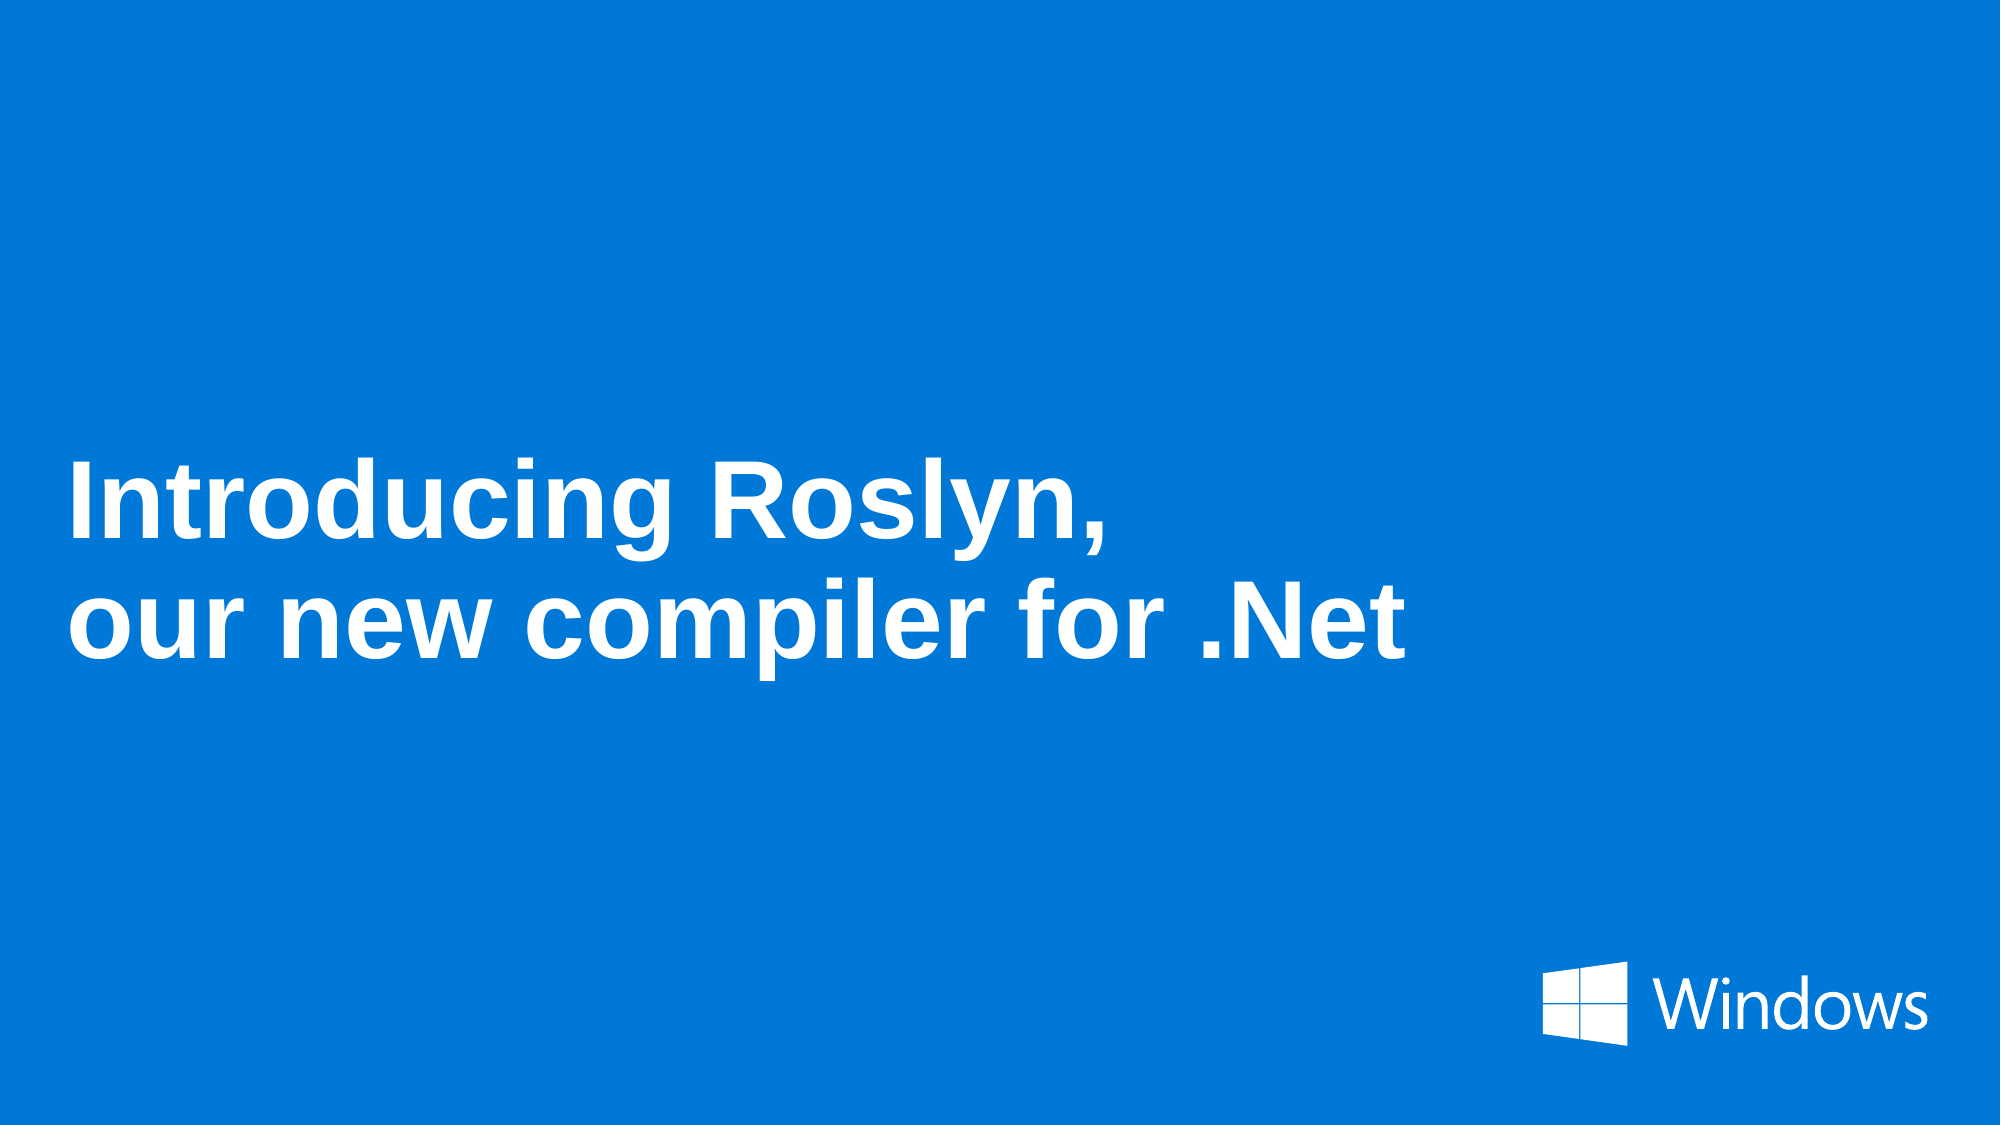

# Introducing Roslyn, our new compiler for .Net